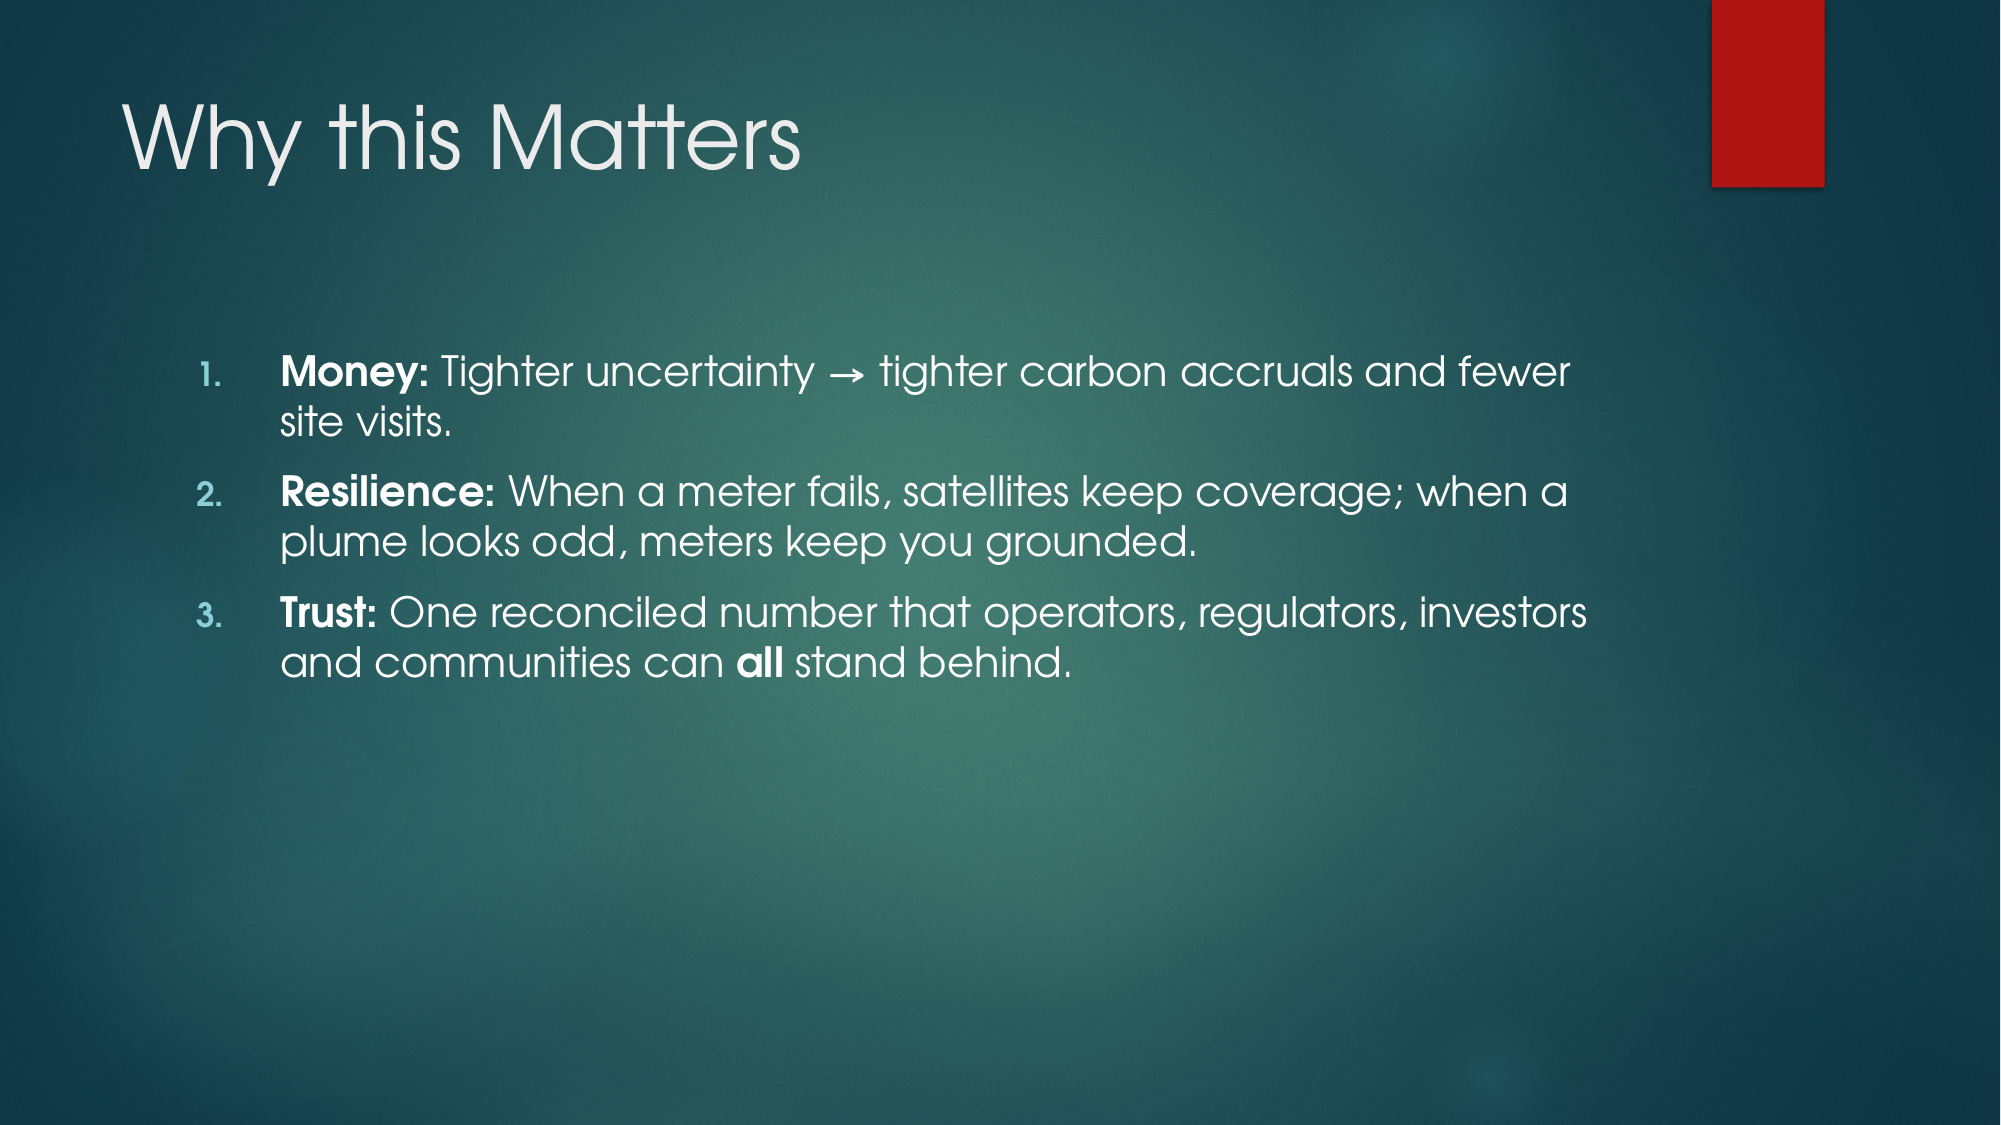

# Why this Matters
Money: Tighter uncertainty → tighter carbon accruals and fewer site visits.
Resilience: When a meter fails, satellites keep coverage; when a plume looks odd, meters keep you grounded.
Trust: One reconciled number that operators, regulators, investors and communities can all stand behind.